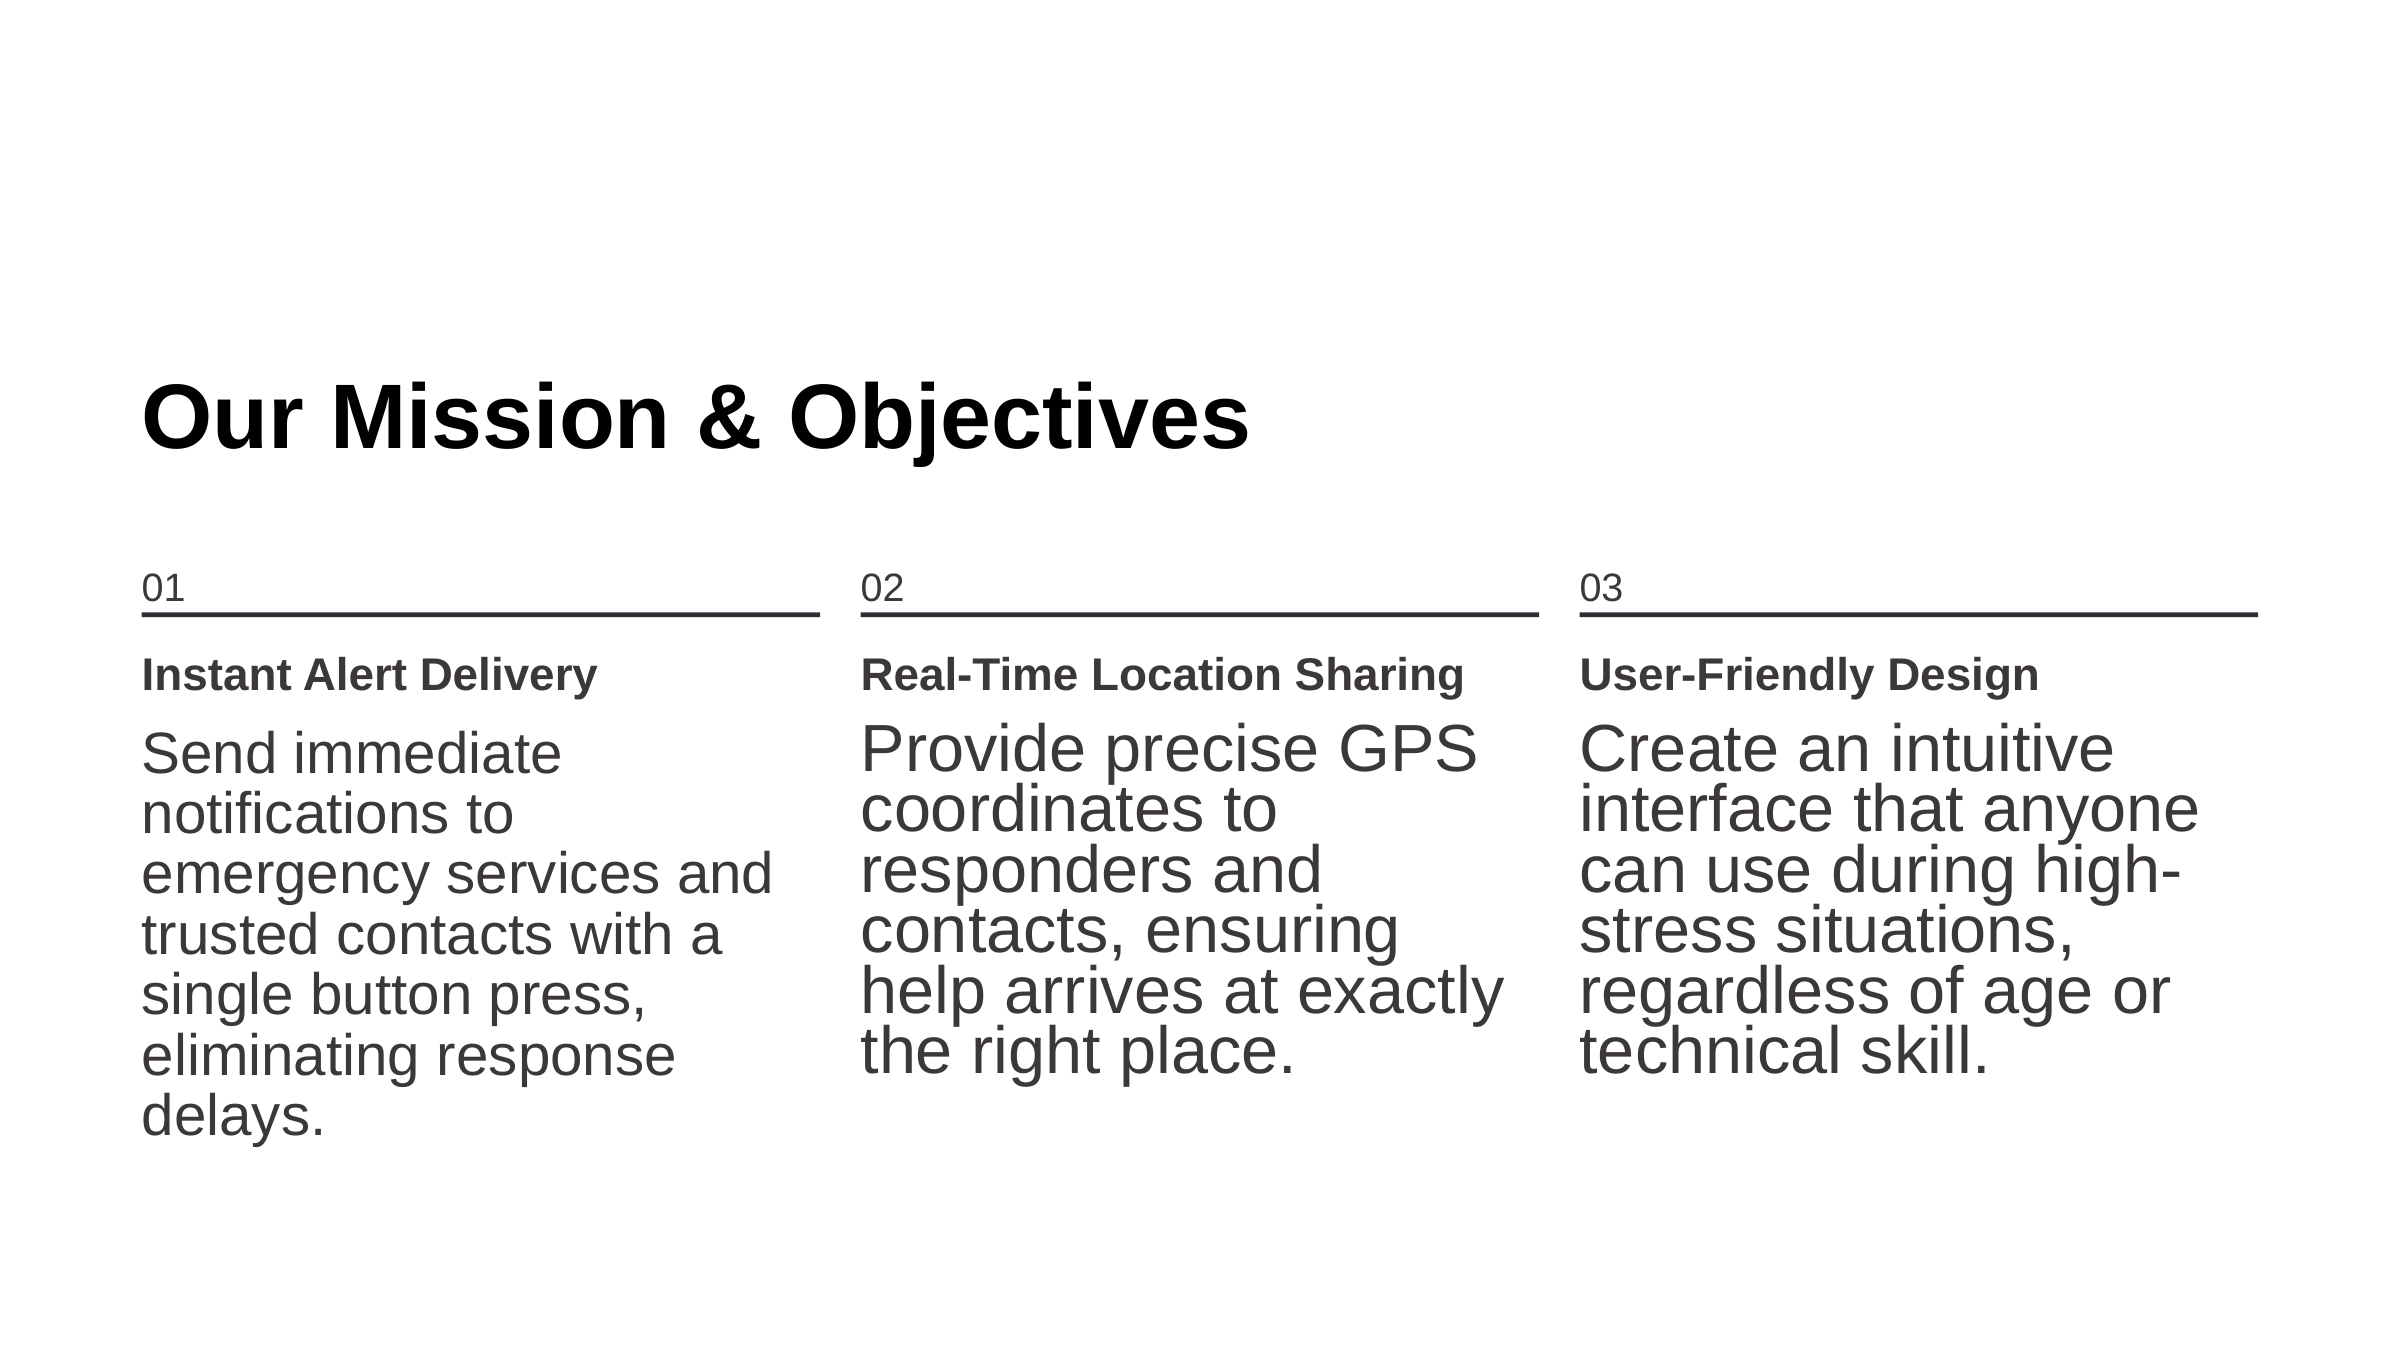

Our Mission & Objectives
01
02
03

Instant Alert Delivery
Real-Time Location Sharing
User-Friendly Design
Send immediate notifications to emergency services and trusted contacts with a single button press, eliminating response delays.
Provide precise GPS coordinates to responders and contacts, ensuring help arrives at exactly the right place.
Create an intuitive interface that anyone can use during high-stress situations, regardless of age or technical skill.
|  |
| --- |